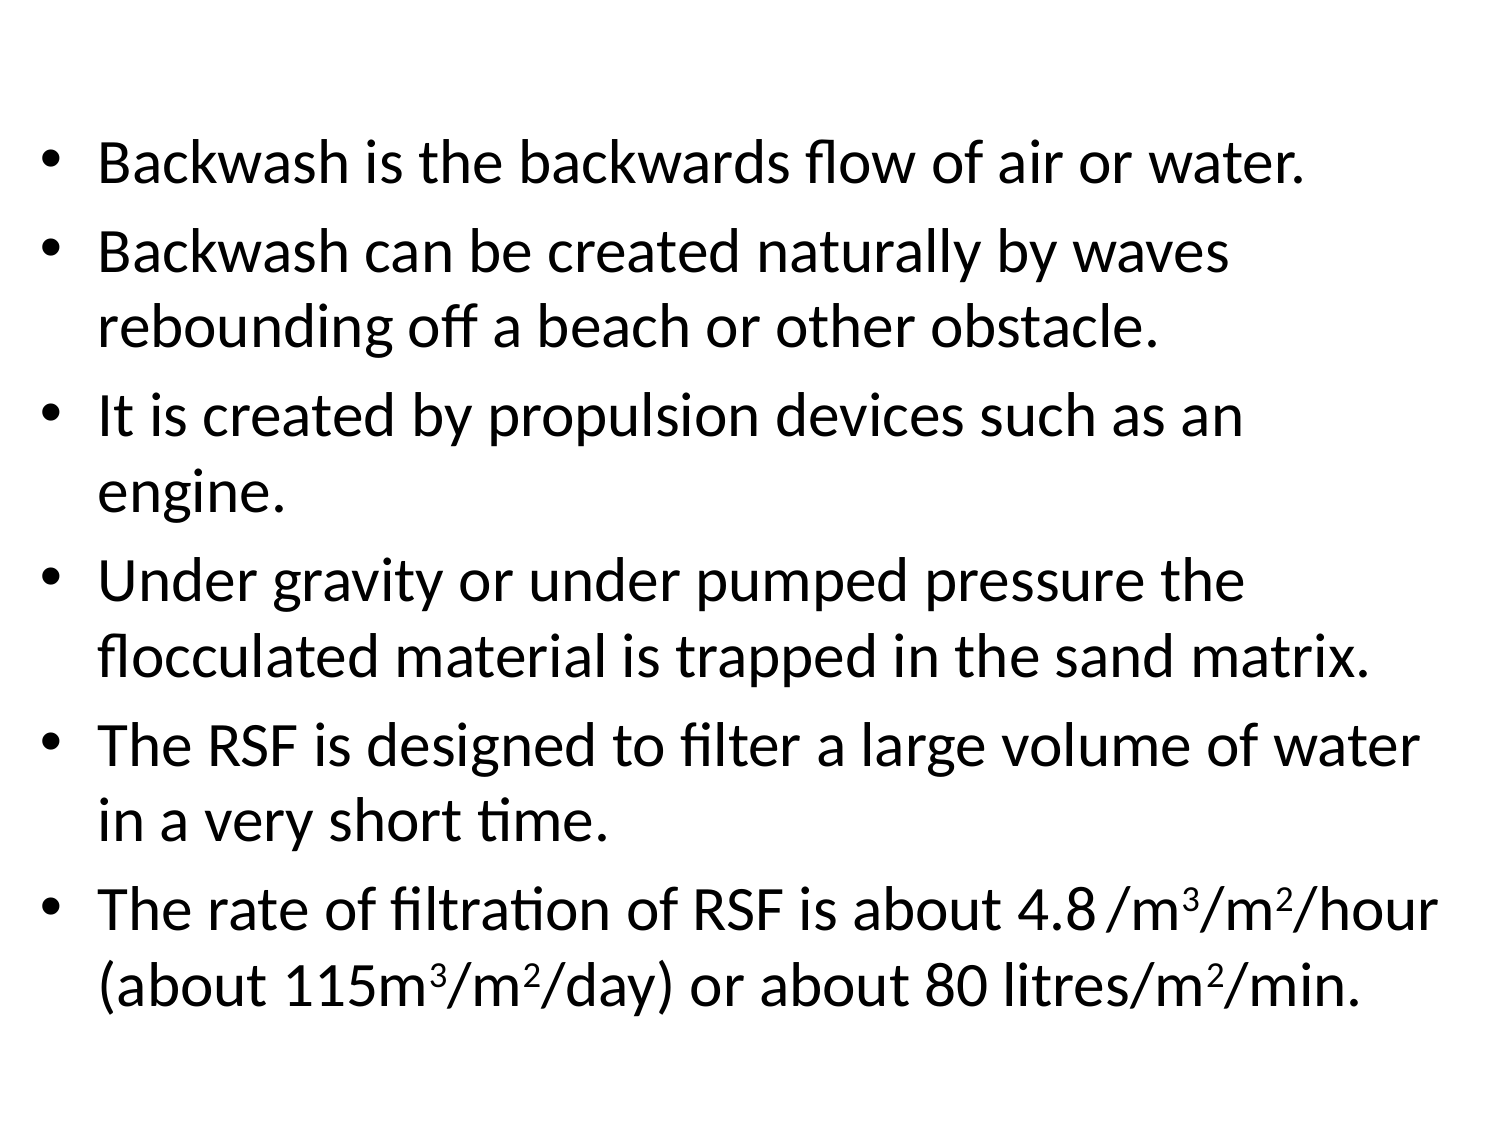

#
Backwash is the backwards flow of air or water.
Backwash can be created naturally by waves rebounding off a beach or other obstacle.
It is created by propulsion devices such as an engine.
Under gravity or under pumped pressure the flocculated material is trapped in the sand matrix.
The RSF is designed to filter a large volume of water in a very short time.
The rate of filtration of RSF is about 4.8 /m3/m2/hour (about 115m3/m2/day) or about 80 litres/m2/min.